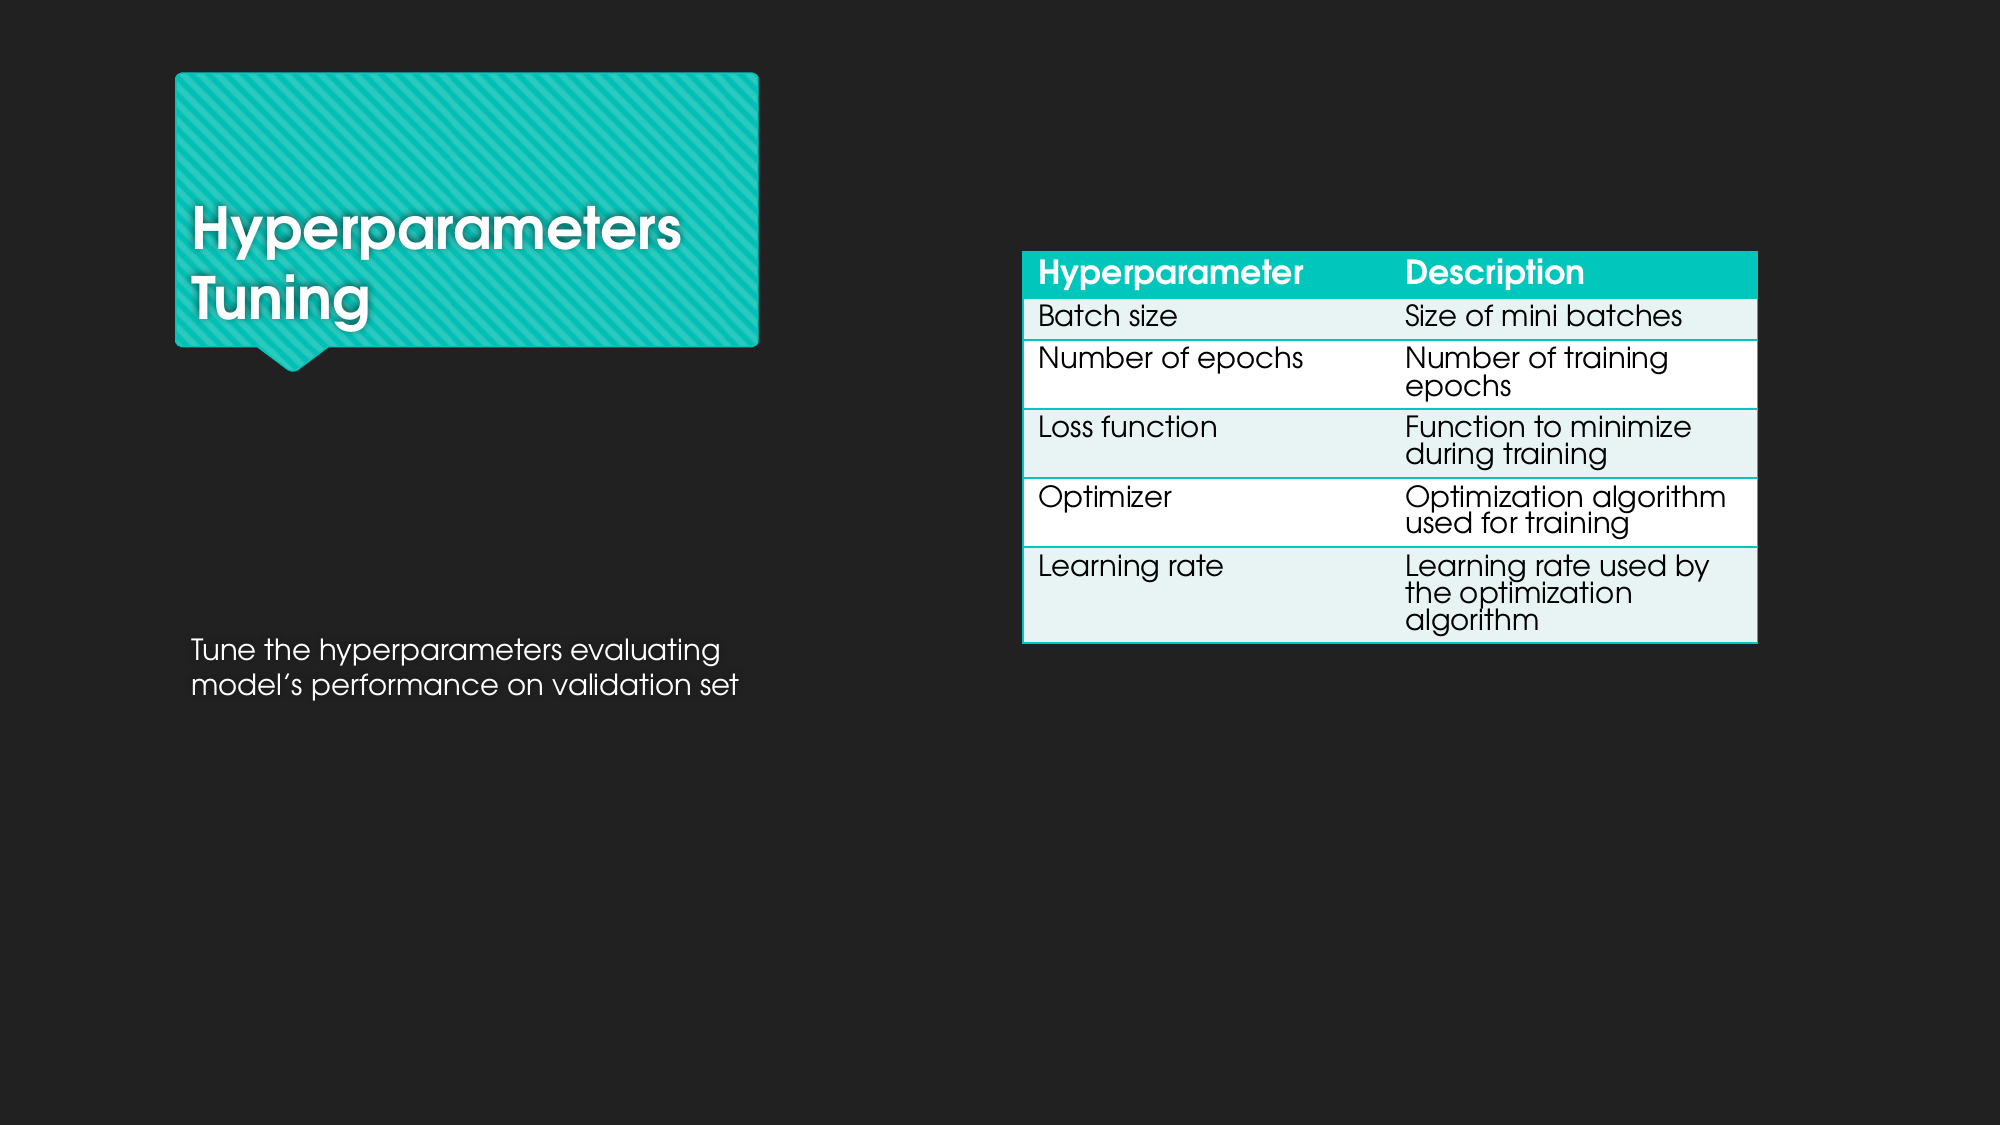

# Hyperparameters Tuning
| Hyperparameter | Description |
| --- | --- |
| Batch size | Size of mini batches |
| Number of epochs | Number of training epochs |
| Loss function | Function to minimize during training |
| Optimizer | Optimization algorithm used for training |
| Learning rate | Learning rate used by the optimization algorithm |
Tune the hyperparameters evaluating model’s performance on validation set